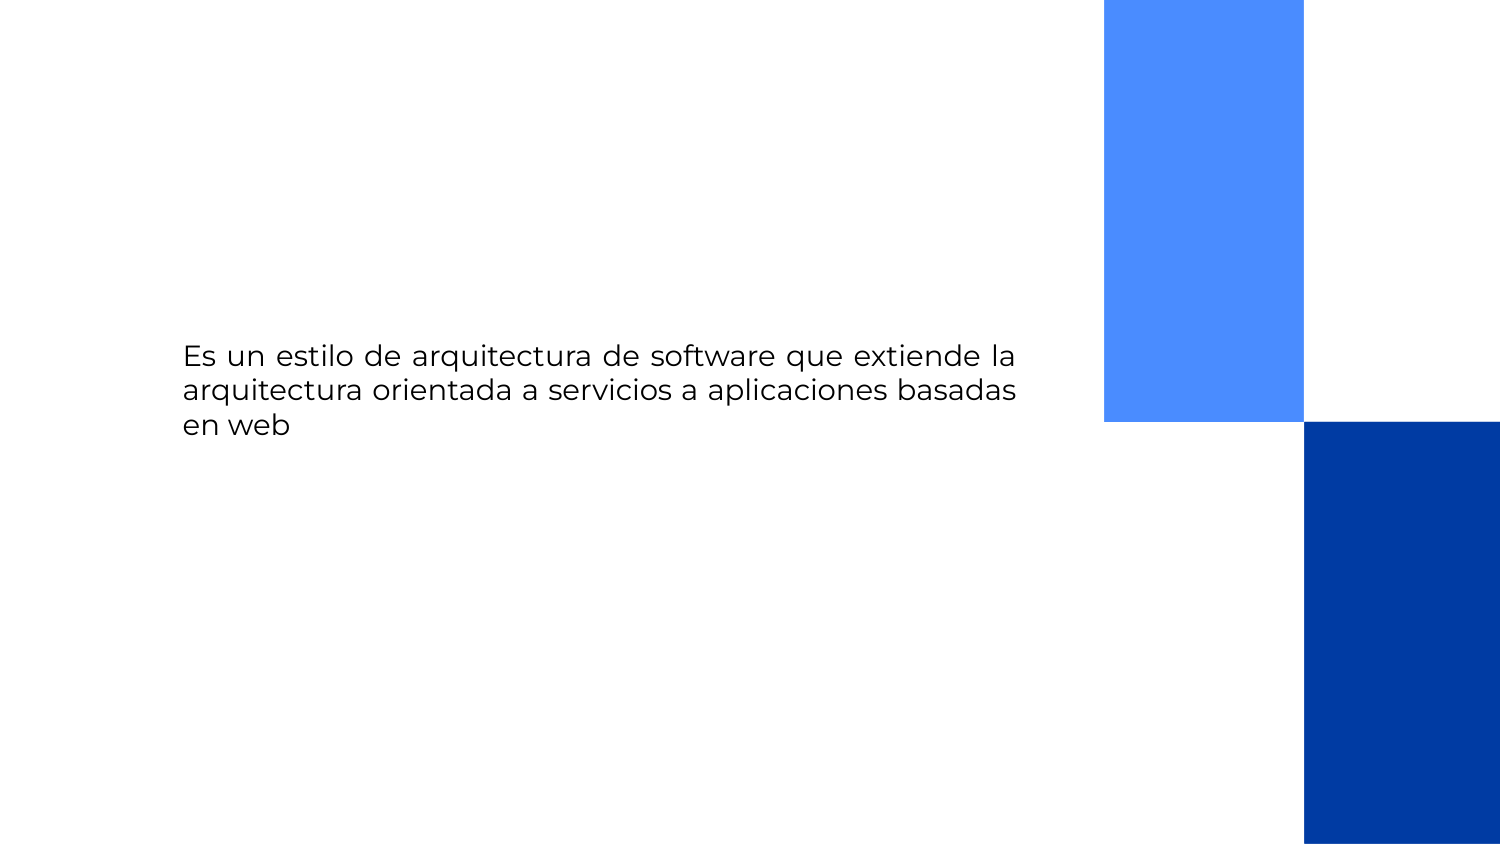

Es un estilo de arquitectura de software que extiende la arquitectura orientada a servicios a aplicaciones basadas en web